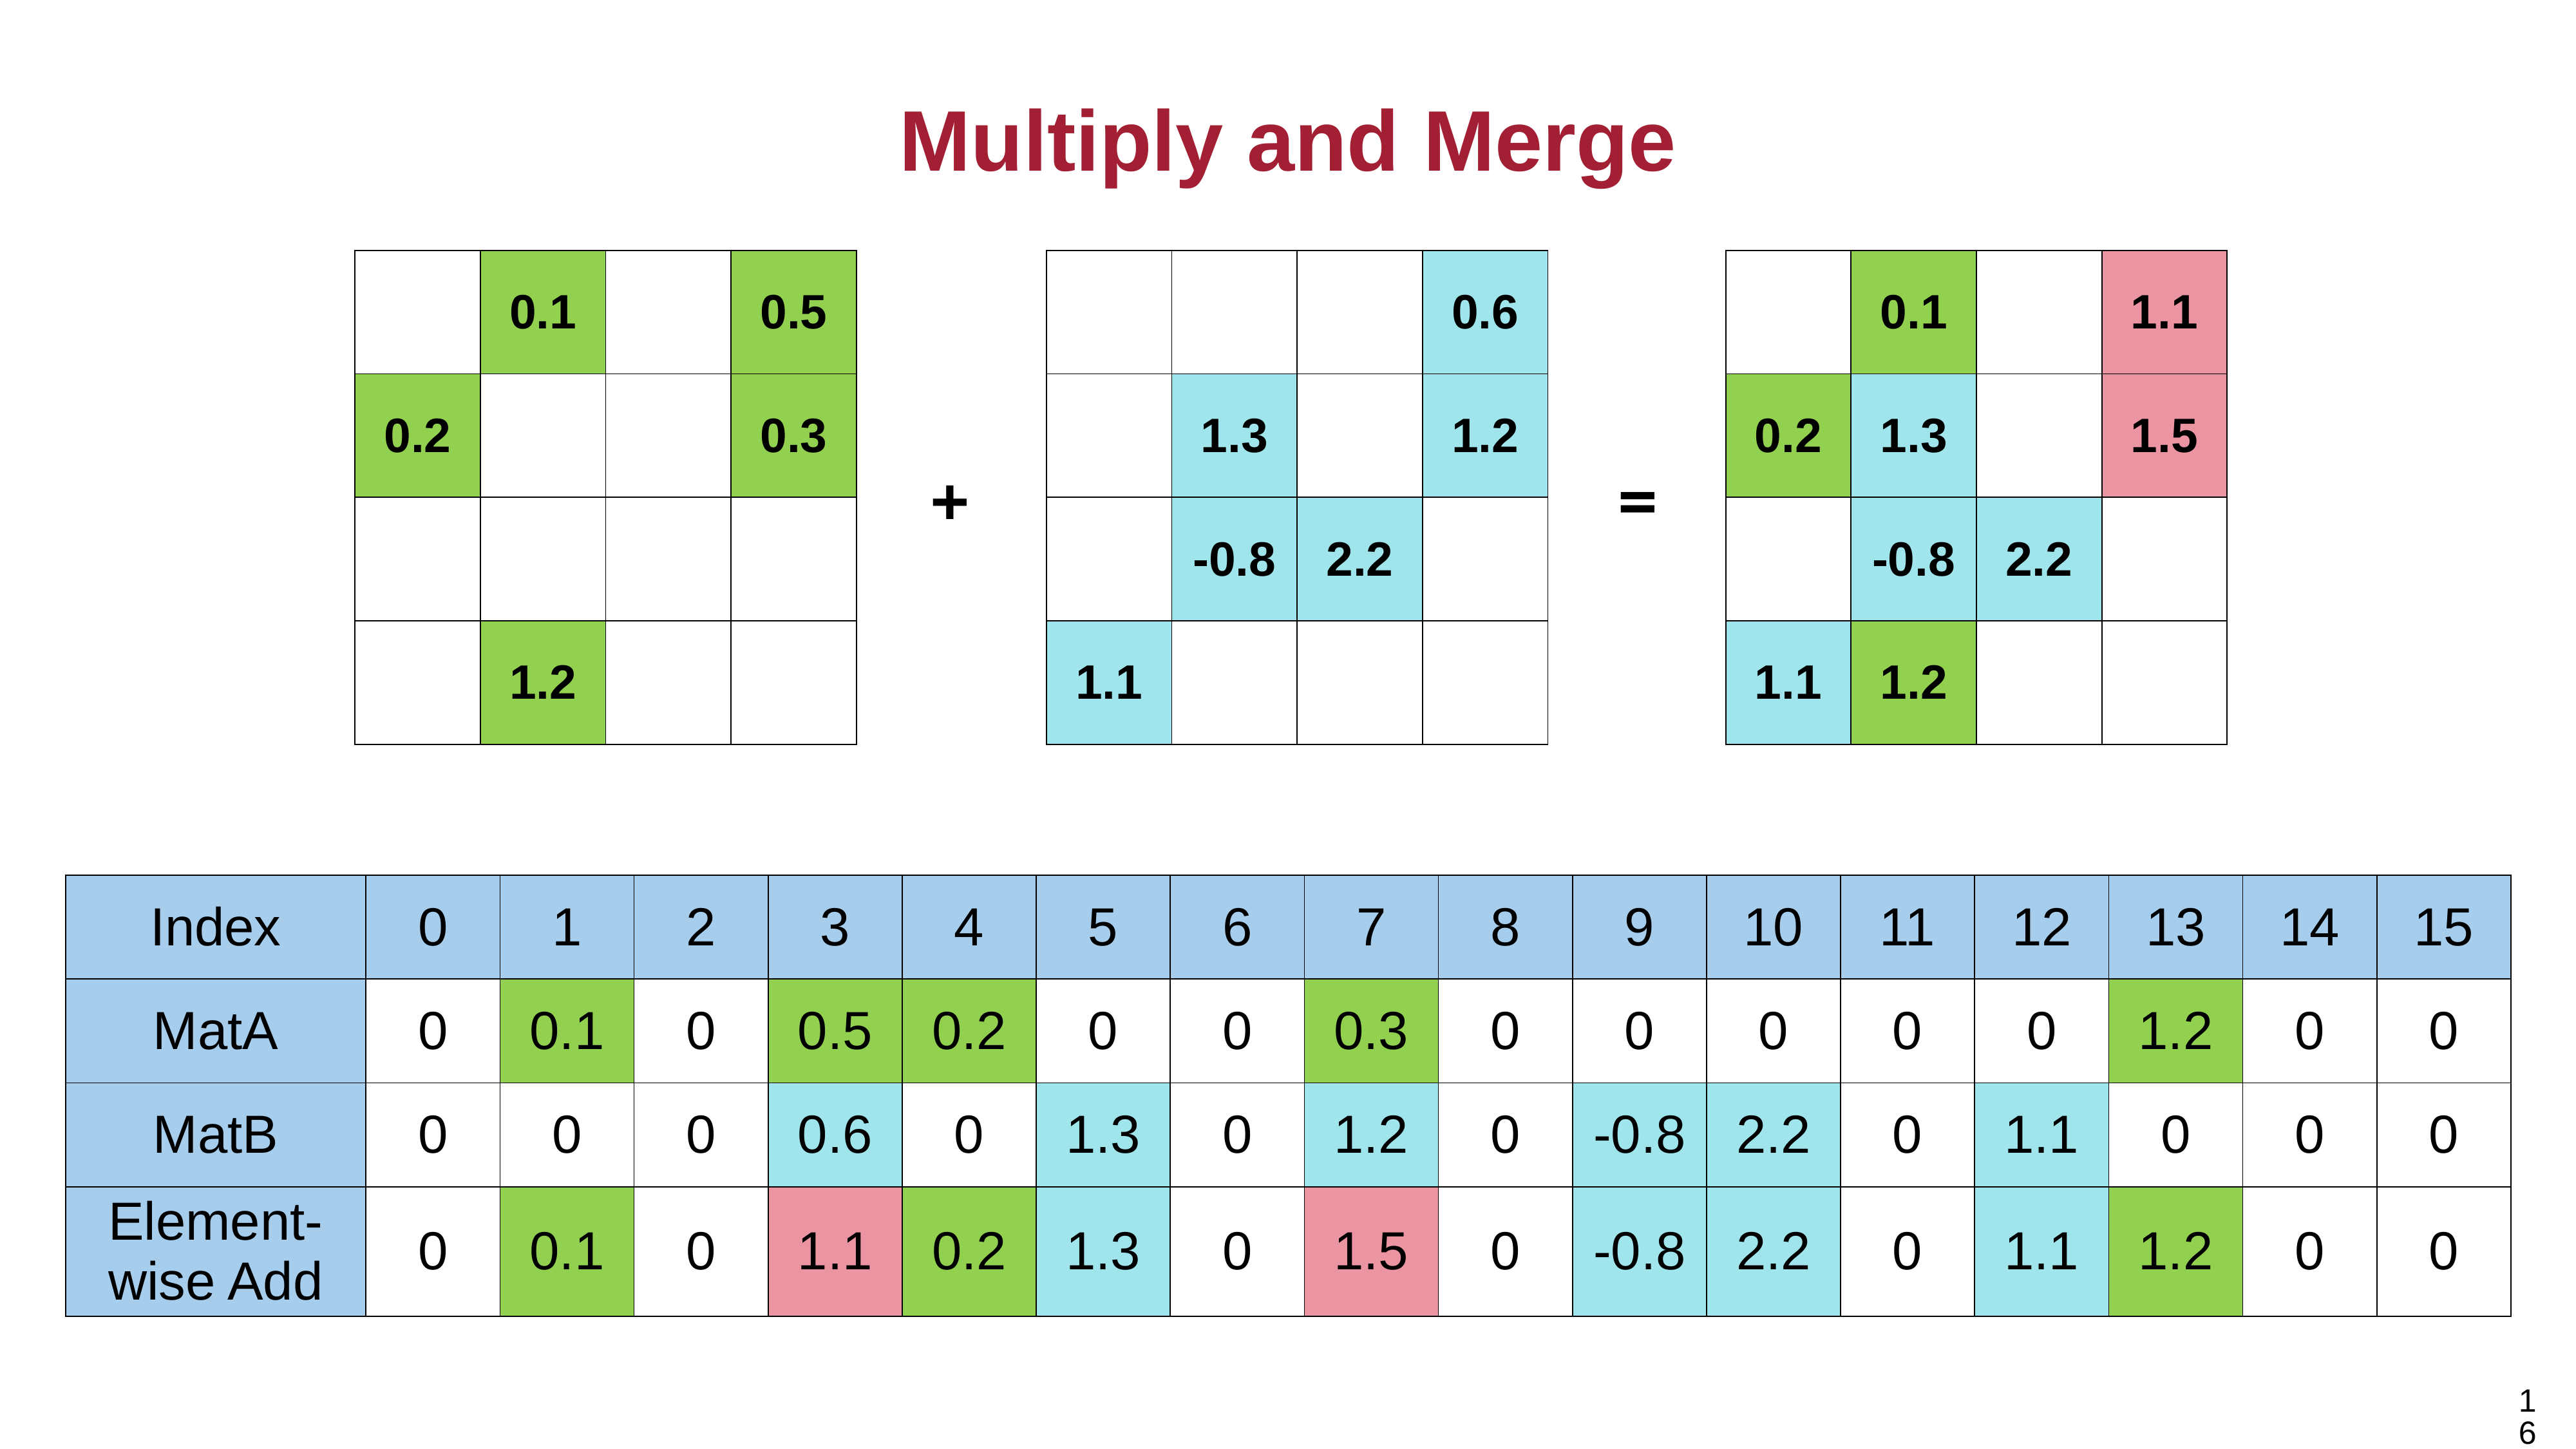

# Multiply and Merge
|  | 0.1 |  | 0.5 |
| --- | --- | --- | --- |
| 0.2 |  |  | 0.3 |
|  |  |  |  |
|  | 1.2 |  |  |
|  |  |  | 0.6 |
| --- | --- | --- | --- |
|  | 1.3 |  | 1.2 |
|  | -0.8 | 2.2 |  |
| 1.1 |  |  |  |
|  | 0.1 |  | 1.1 |
| --- | --- | --- | --- |
| 0.2 | 1.3 |  | 1.5 |
|  | -0.8 | 2.2 |  |
| 1.1 | 1.2 |  |  |
+
=
| Index | 0 | 1 | 2 | 3 | 4 | 5 | 6 | 7 | 8 | 9 | 10 | 11 | 12 | 13 | 14 | 15 |
| --- | --- | --- | --- | --- | --- | --- | --- | --- | --- | --- | --- | --- | --- | --- | --- | --- |
| MatA | 0 | 0.1 | 0 | 0.5 | 0.2 | 0 | 0 | 0.3 | 0 | 0 | 0 | 0 | 0 | 1.2 | 0 | 0 |
| MatB | 0 | 0 | 0 | 0.6 | 0 | 1.3 | 0 | 1.2 | 0 | -0.8 | 2.2 | 0 | 1.1 | 0 | 0 | 0 |
| Element-wise Add | 0 | 0.1 | 0 | 1.1 | 0.2 | 1.3 | 0 | 1.5 | 0 | -0.8 | 2.2 | 0 | 1.1 | 1.2 | 0 | 0 |
16